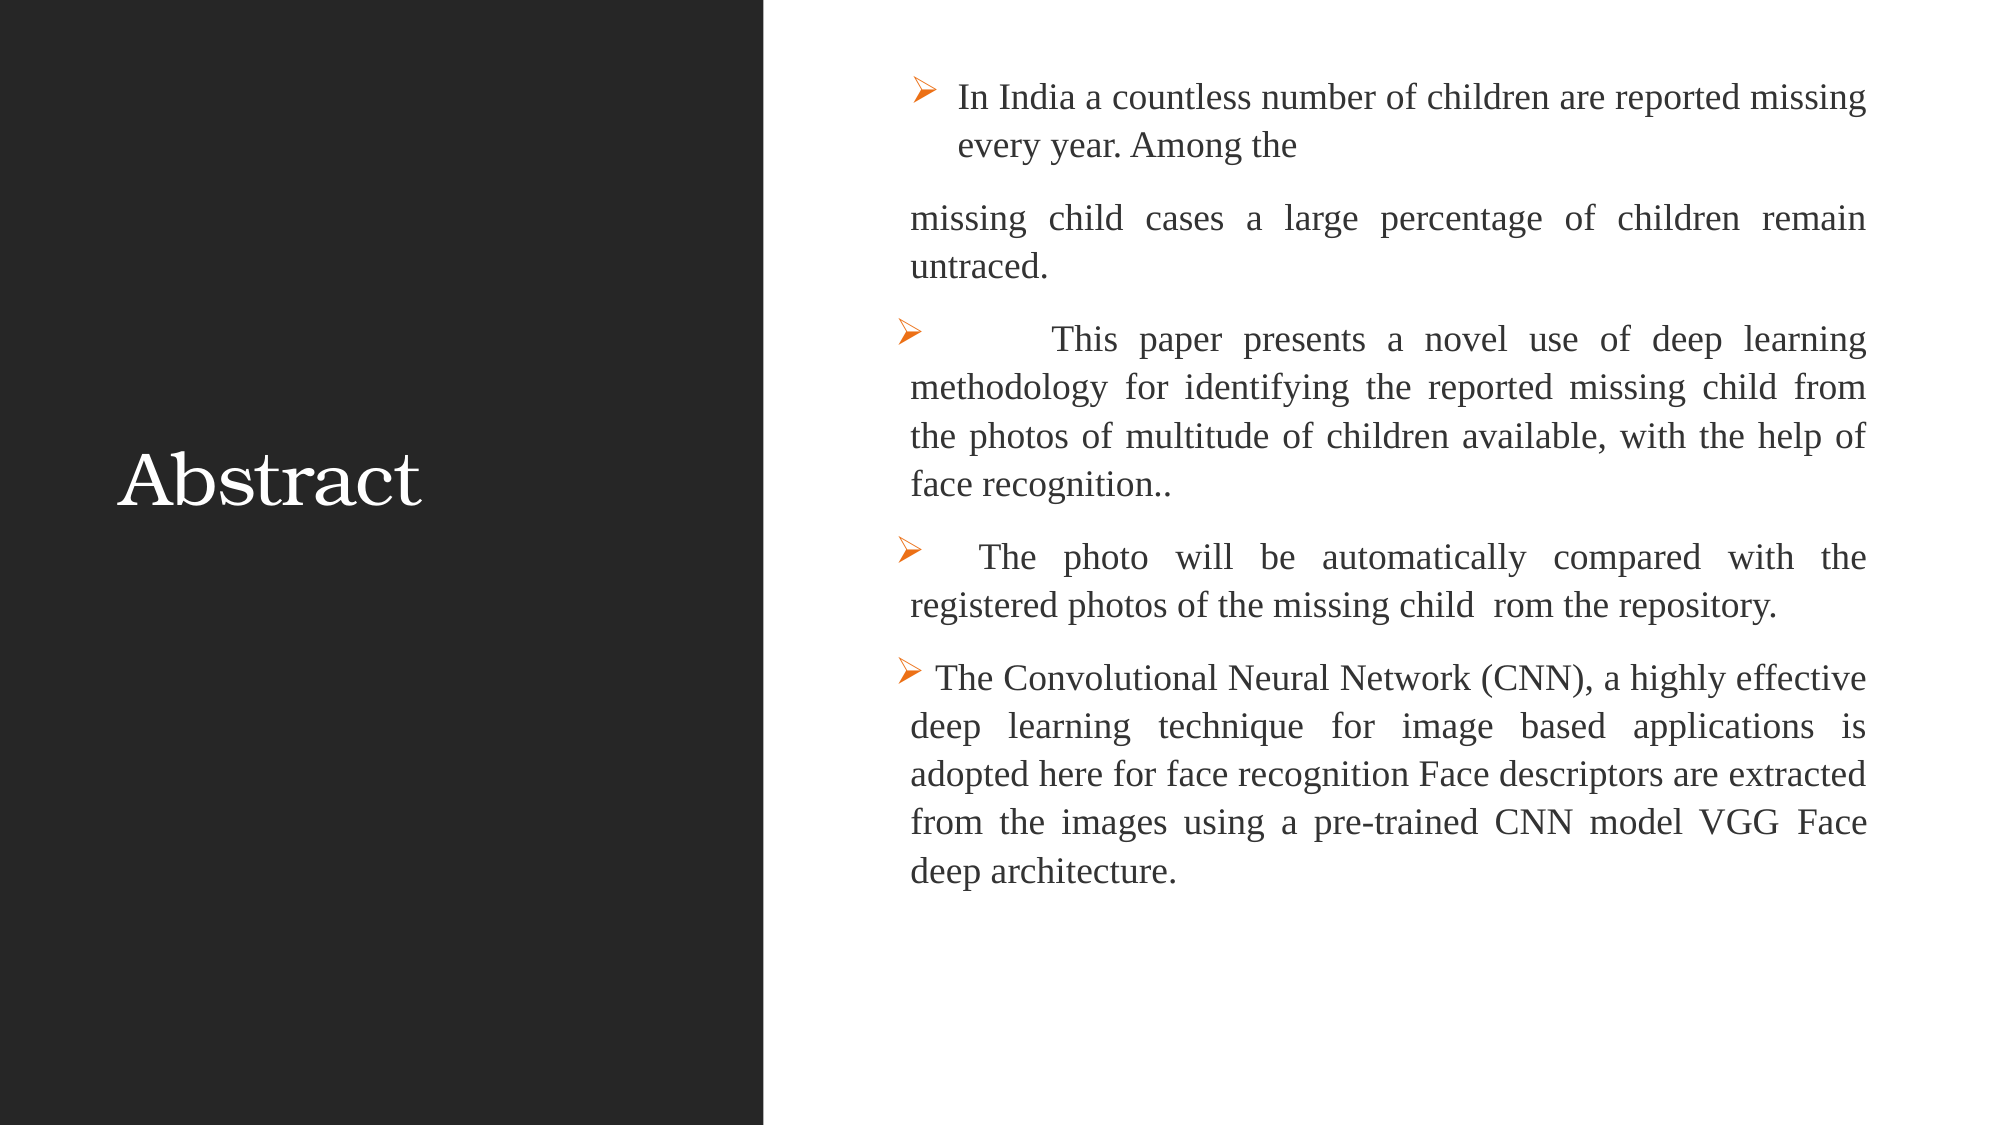

In India a countless number of children are reported missing every year. Among the
missing child cases a large percentage of children remain untraced.
      This paper presents a novel use of deep learning methodology for identifying the reported missing child from the photos of multitude of children available, with the help of face recognition..
  The photo will be automatically compared with the registered photos of the missing child  rom the repository.
 The Convolutional Neural Network (CNN), a highly effective deep learning technique for image based applications is adopted here for face recognition Face descriptors are extracted from the images using a pre-trained CNN model VGG Face deep architecture.
# Abstract